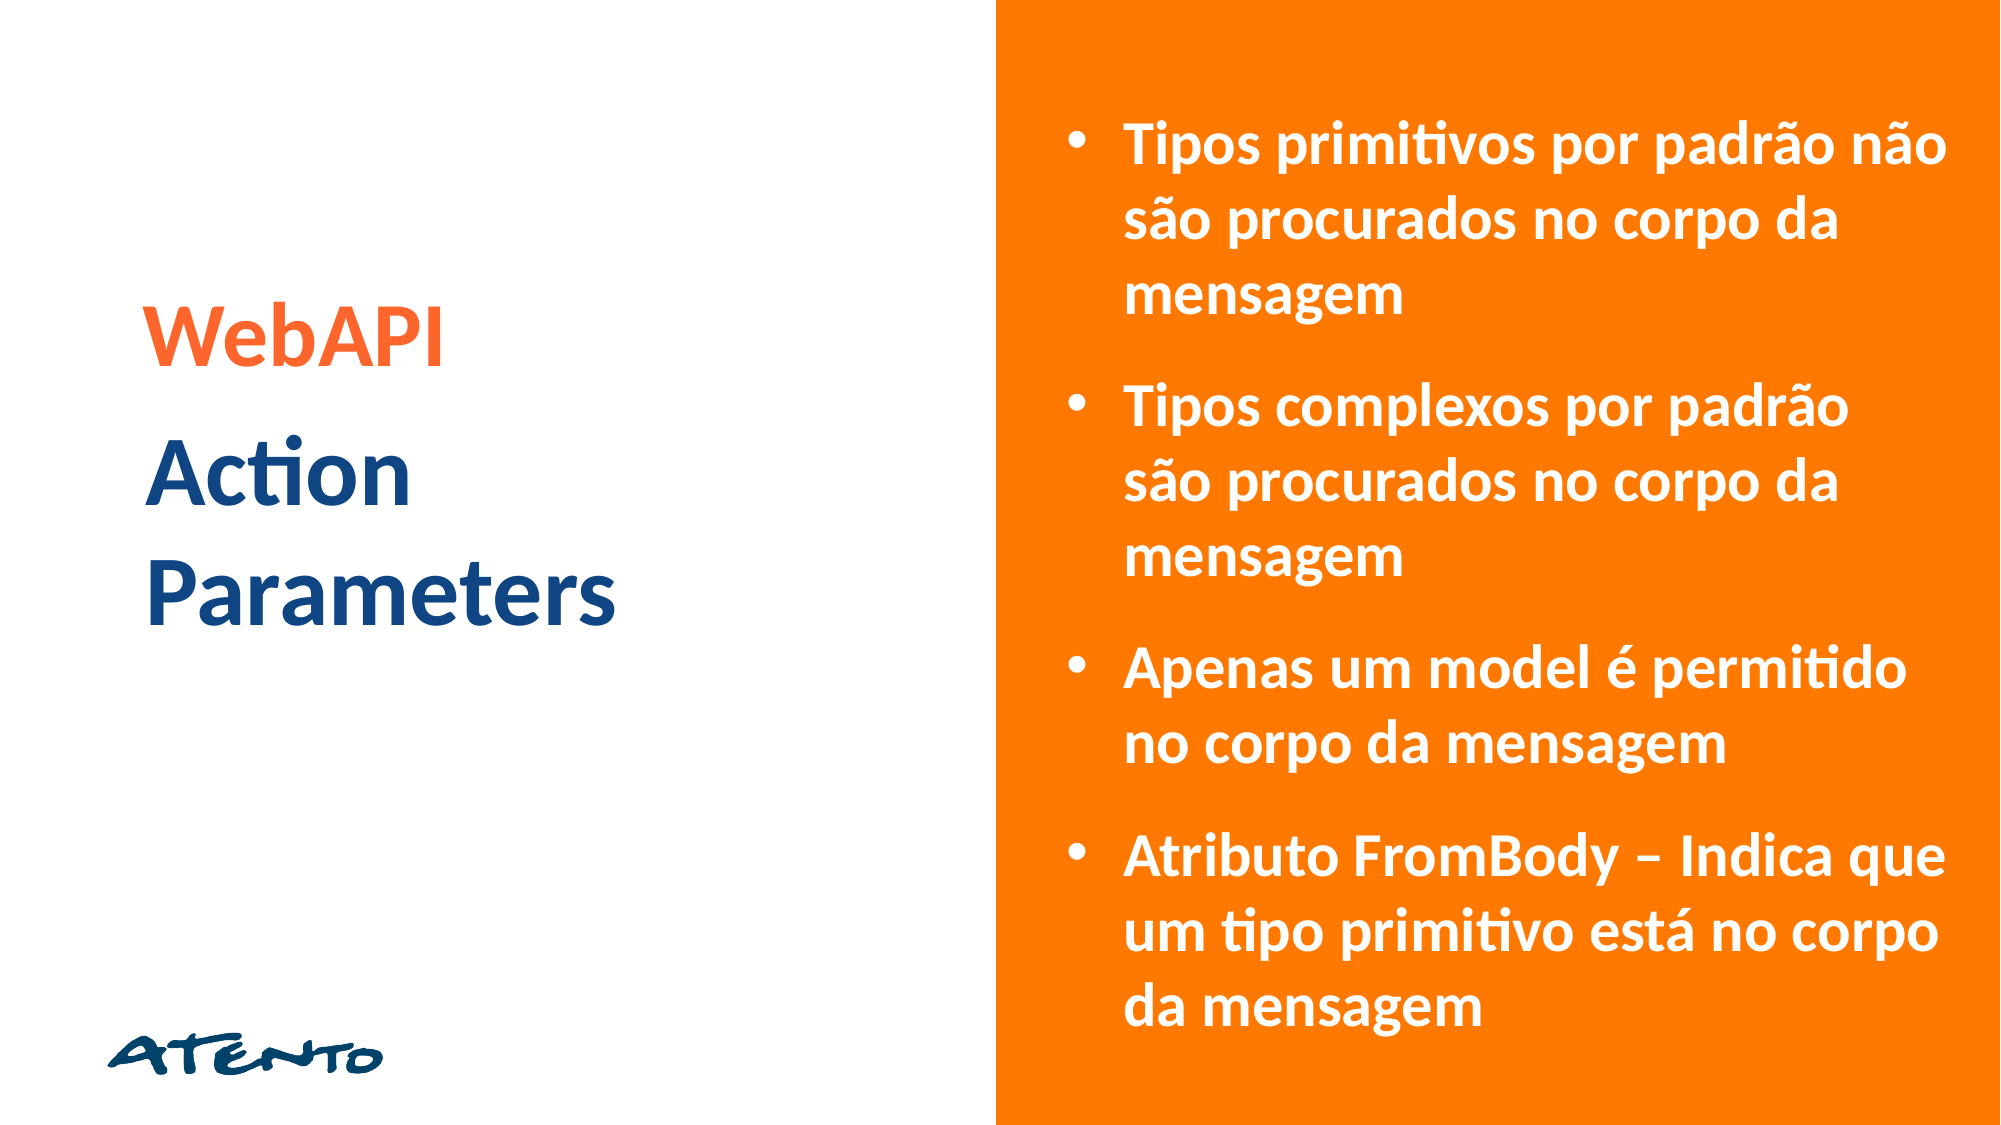

Tipos primitivos por padrão não são procurados no corpo da mensagem
Tipos complexos por padrão são procurados no corpo da mensagem
Apenas um model é permitido no corpo da mensagem
Atributo FromBody – Indica que um tipo primitivo está no corpo da mensagem

WebAPI
Action
Parameters